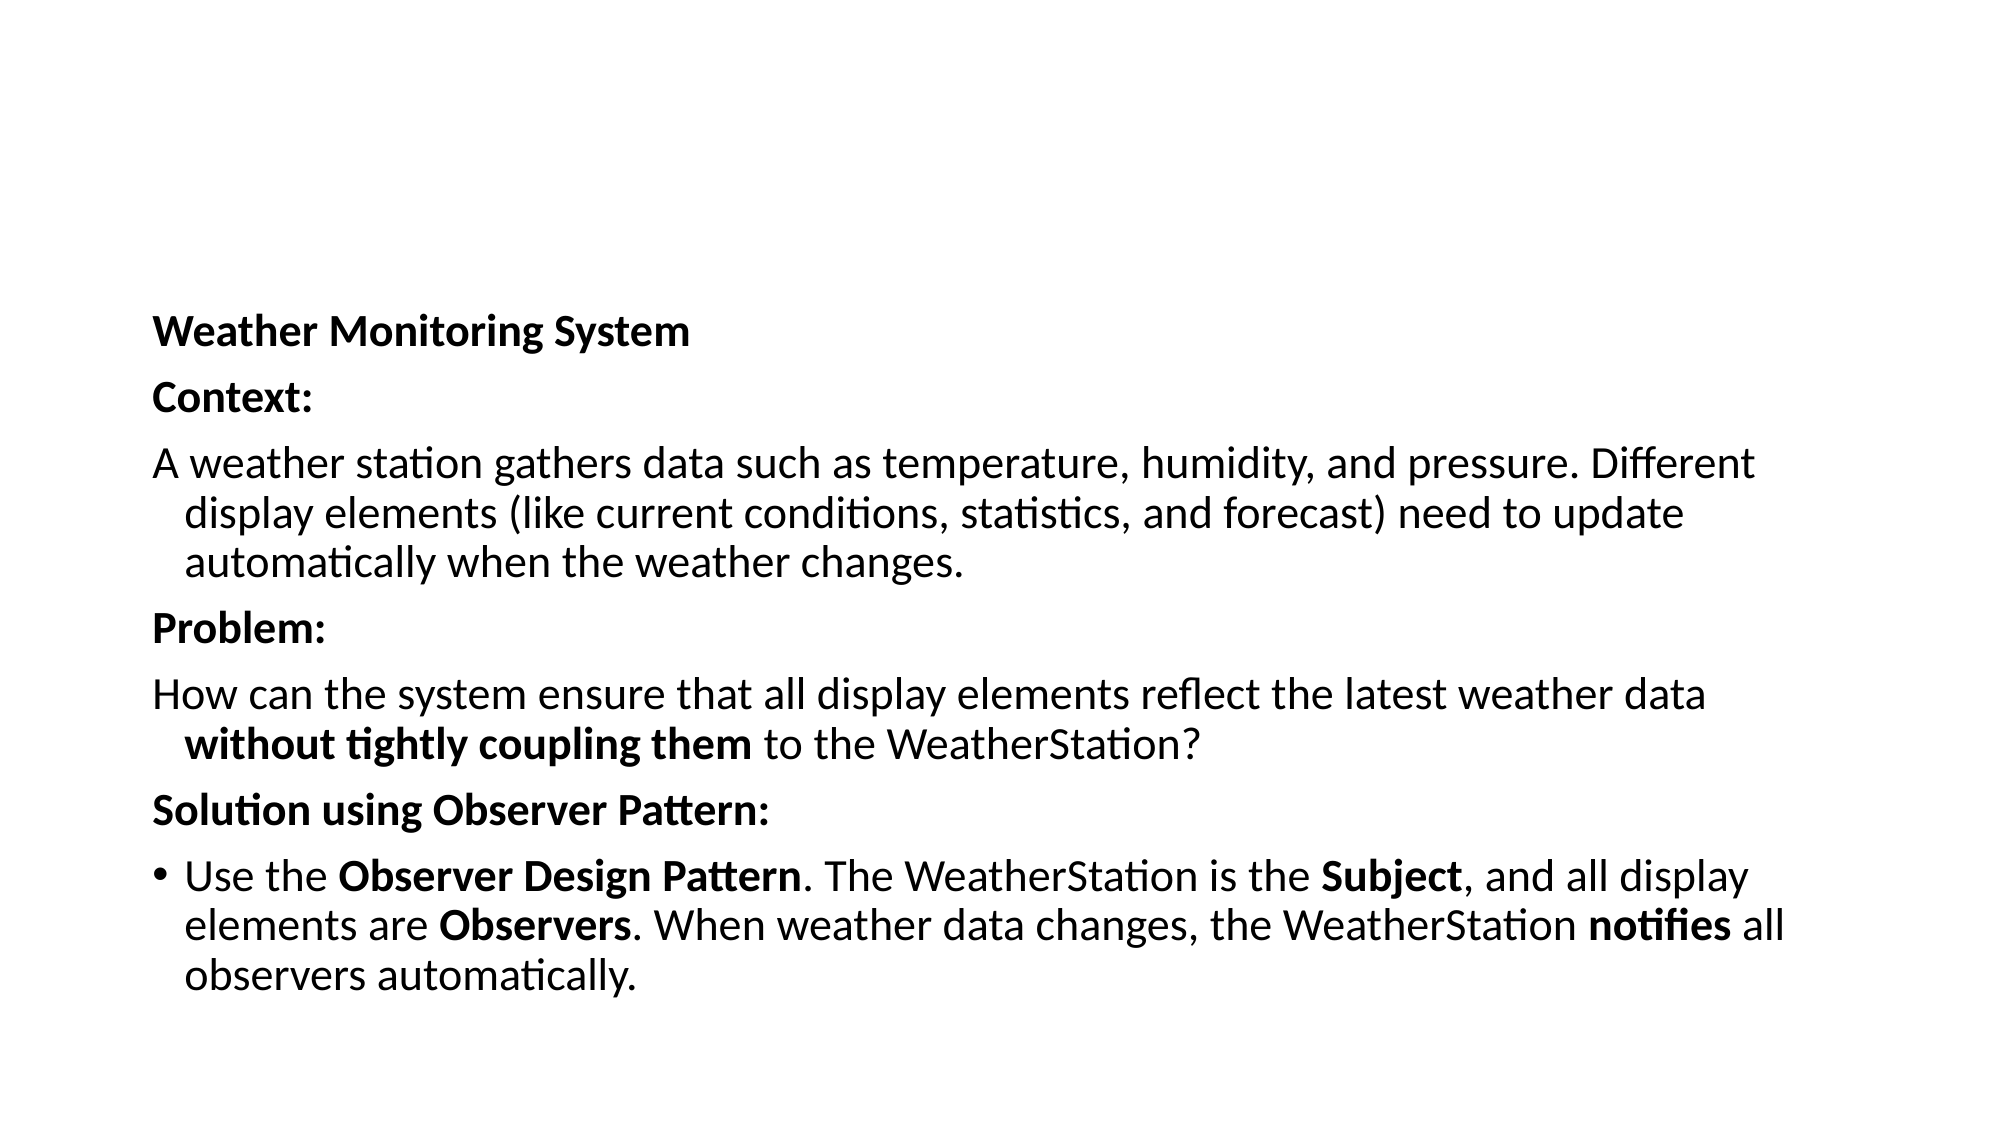

#
Weather Monitoring System
Context:
A weather station gathers data such as temperature, humidity, and pressure. Different display elements (like current conditions, statistics, and forecast) need to update automatically when the weather changes.
Problem:
How can the system ensure that all display elements reflect the latest weather data without tightly coupling them to the WeatherStation?
Solution using Observer Pattern:
Use the Observer Design Pattern. The WeatherStation is the Subject, and all display elements are Observers. When weather data changes, the WeatherStation notifies all observers automatically.